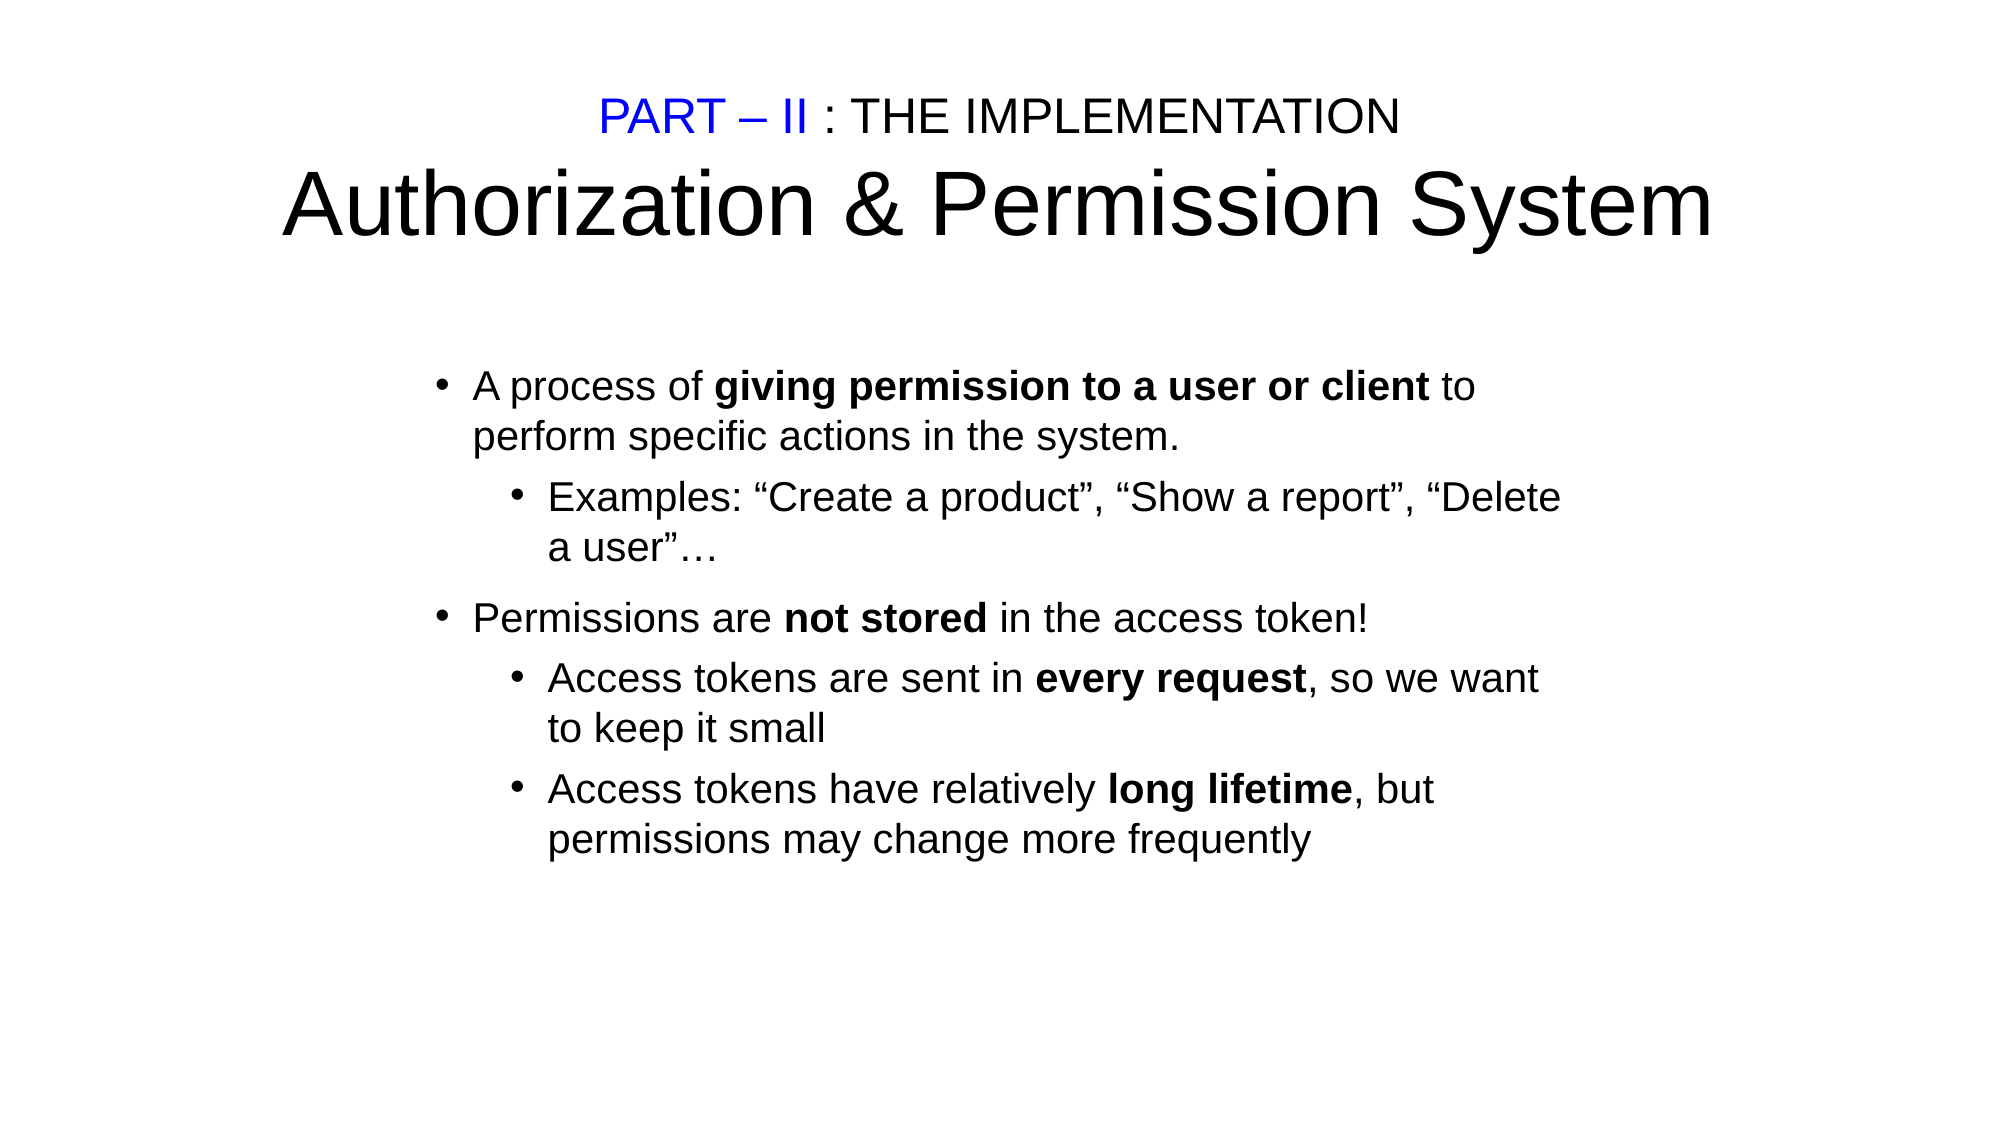

# PART – II : THE IMPLEMENTATION Authorization & Permission System
A process of giving permission to a user or client to perform specific actions in the system.
Examples: “Create a product”, “Show a report”, “Delete a user”…
Permissions are not stored in the access token!
Access tokens are sent in every request, so we want to keep it small
Access tokens have relatively long lifetime, but permissions may change more frequently